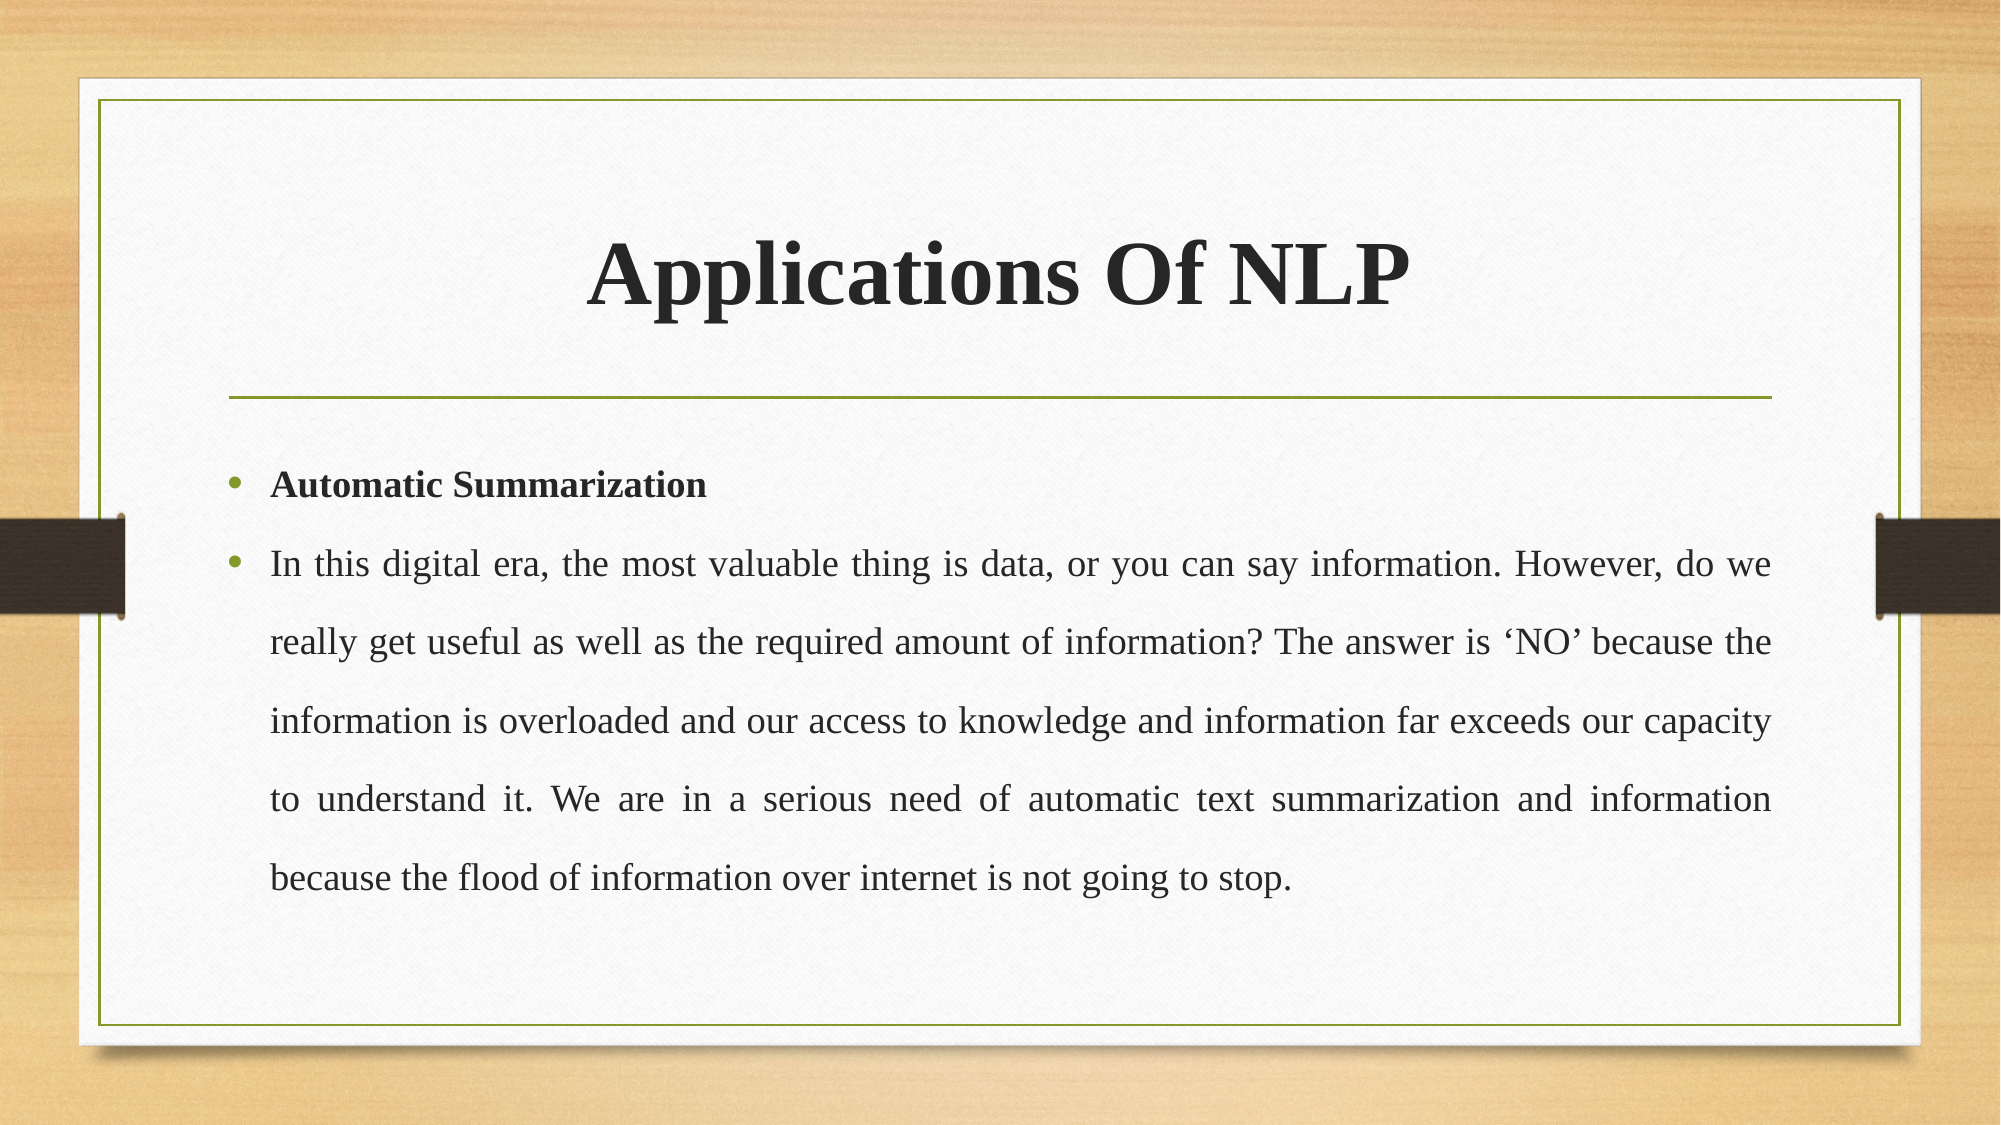

# Applications Of NLP
Automatic Summarization
In this digital era, the most valuable thing is data, or you can say information. However, do we really get useful as well as the required amount of information? The answer is ‘NO’ because the information is overloaded and our access to knowledge and information far exceeds our capacity to understand it. We are in a serious need of automatic text summarization and information because the flood of information over internet is not going to stop.